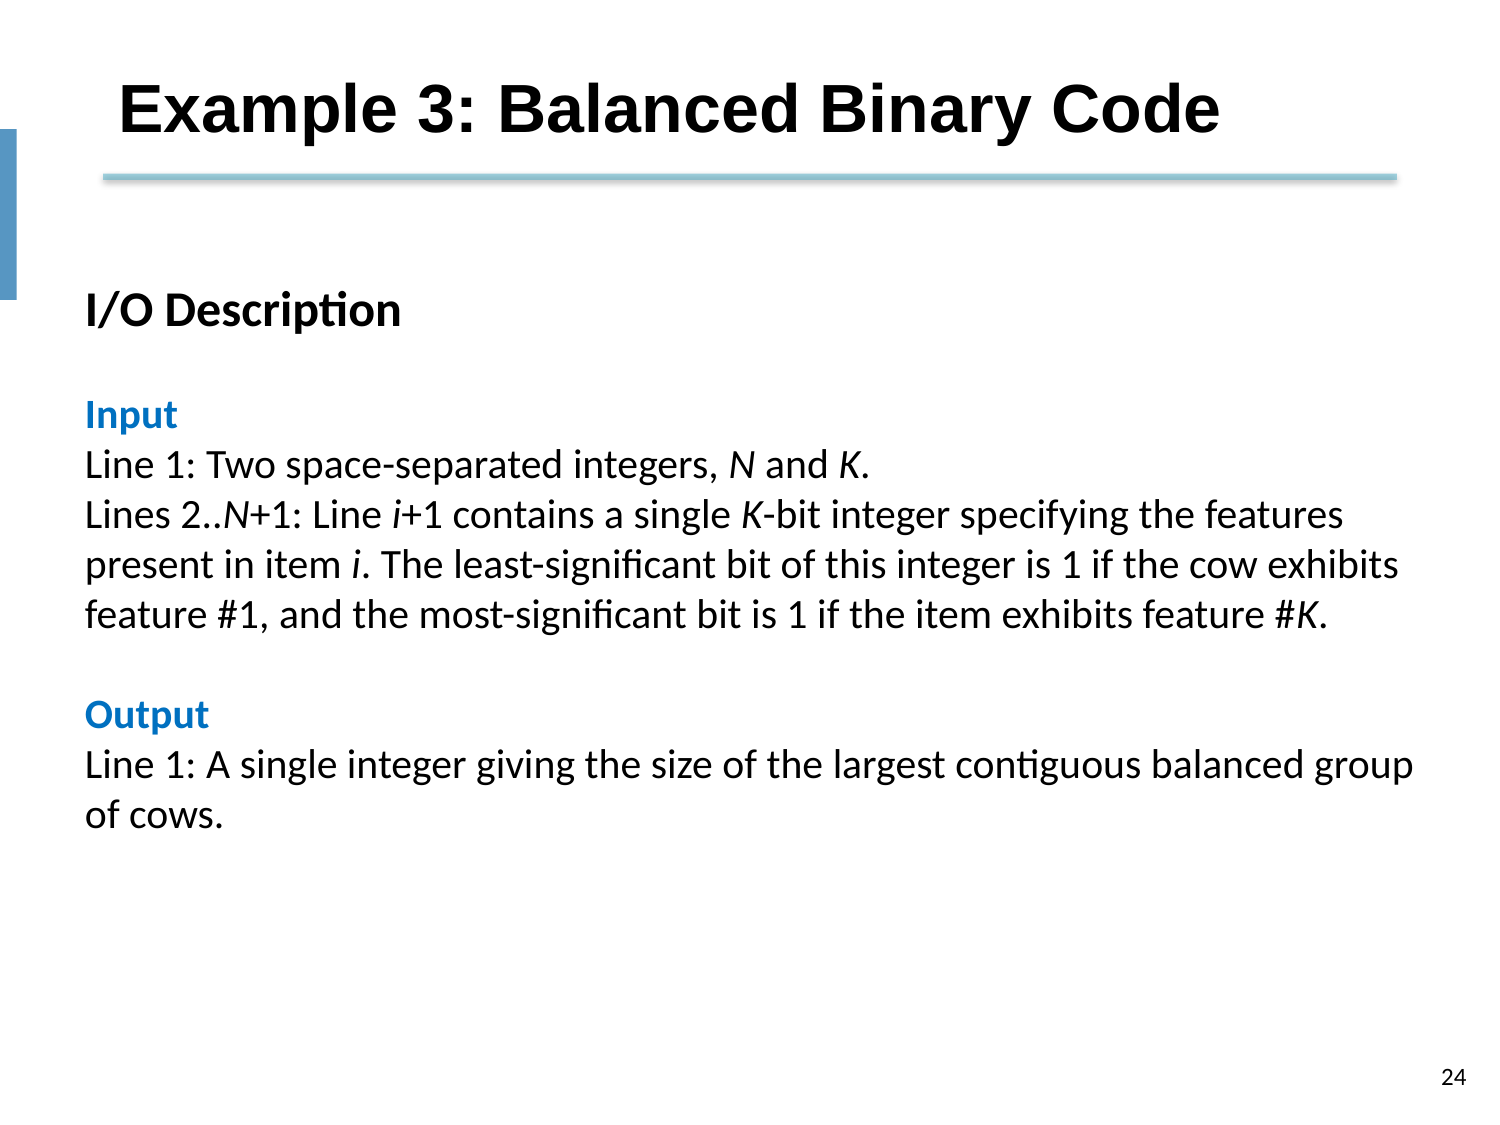

# Example 3: Balanced Binary Code
I/O Description

Input
Line 1: Two space-separated integers, N and K.
Lines 2..N+1: Line i+1 contains a single K-bit integer specifying the features present in item i. The least-significant bit of this integer is 1 if the cow exhibits feature #1, and the most-significant bit is 1 if the item exhibits feature #K.

Output
Line 1: A single integer giving the size of the largest contiguous balanced group of cows.
24